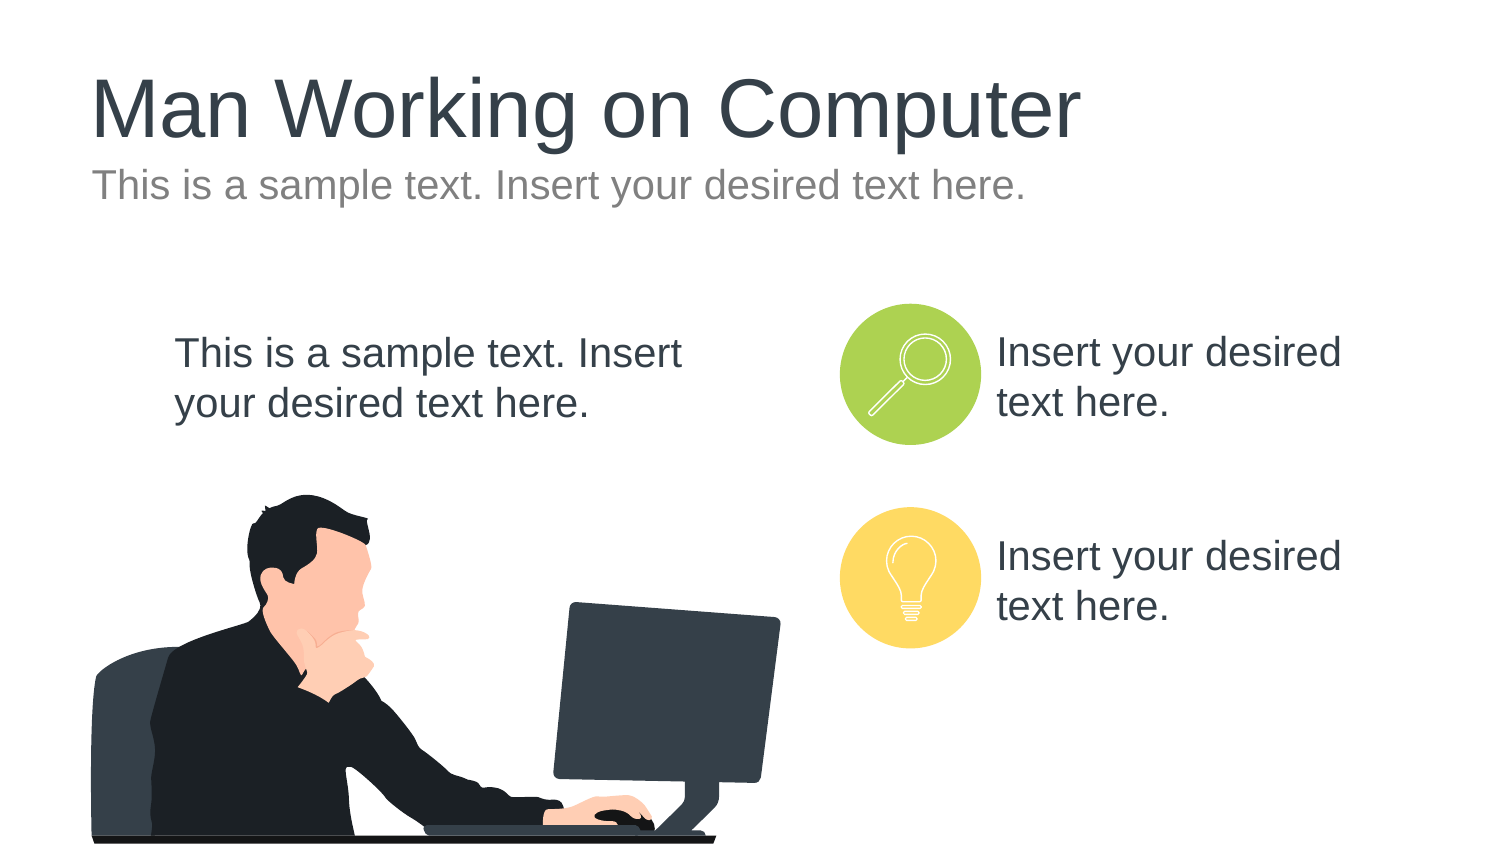

# Man Working on Computer
This is a sample text. Insert your desired text here.
This is a sample text. Insert your desired text here.
Insert your desired text here.
Insert your desired text here.